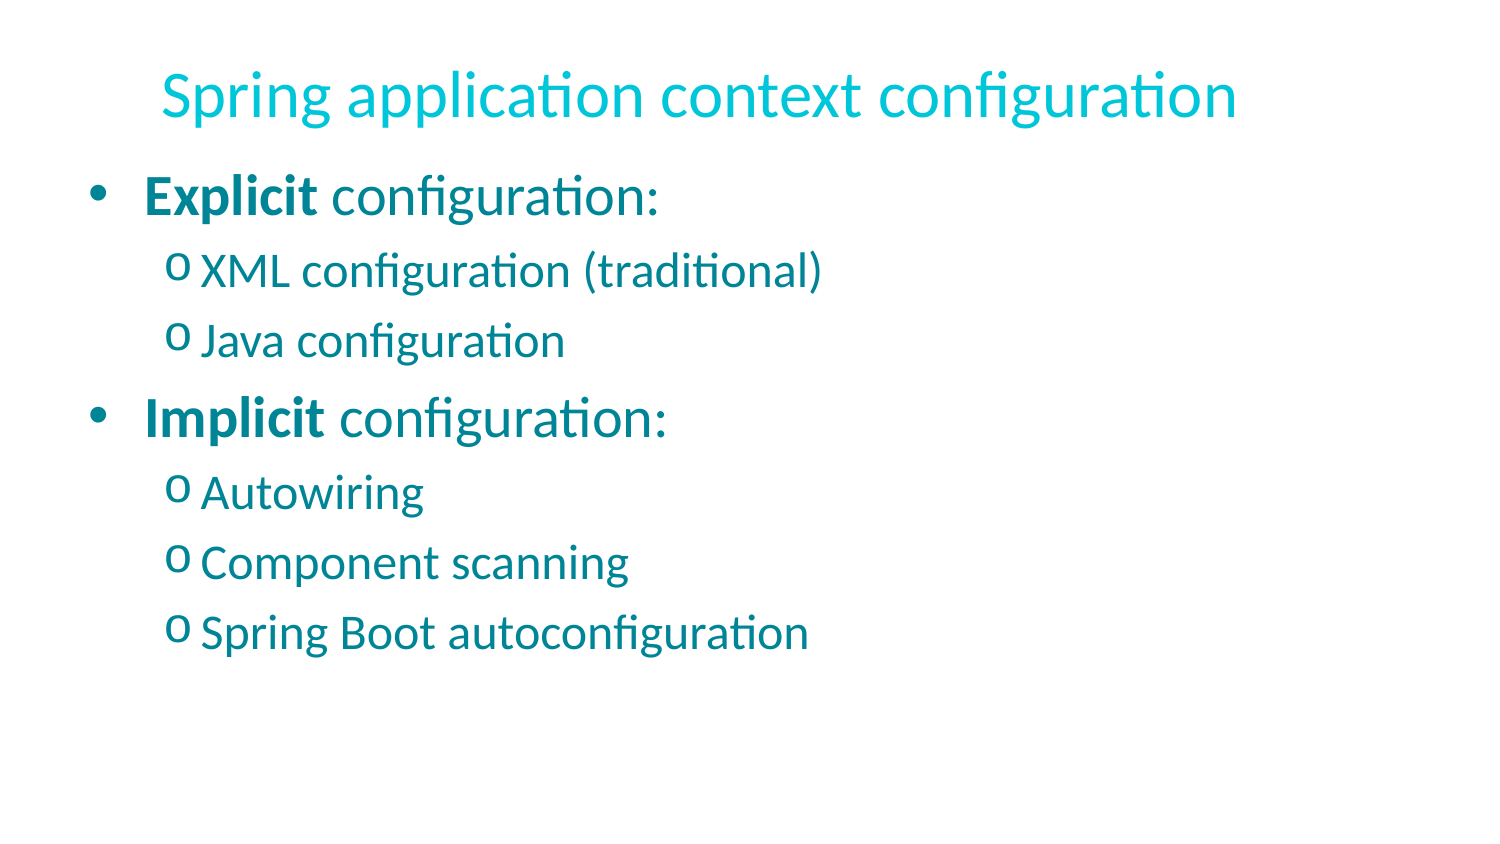

# Spring application context configuration
Explicit configuration:
XML configuration (traditional)
Java configuration
Implicit configuration:
Autowiring
Component scanning
Spring Boot autoconfiguration